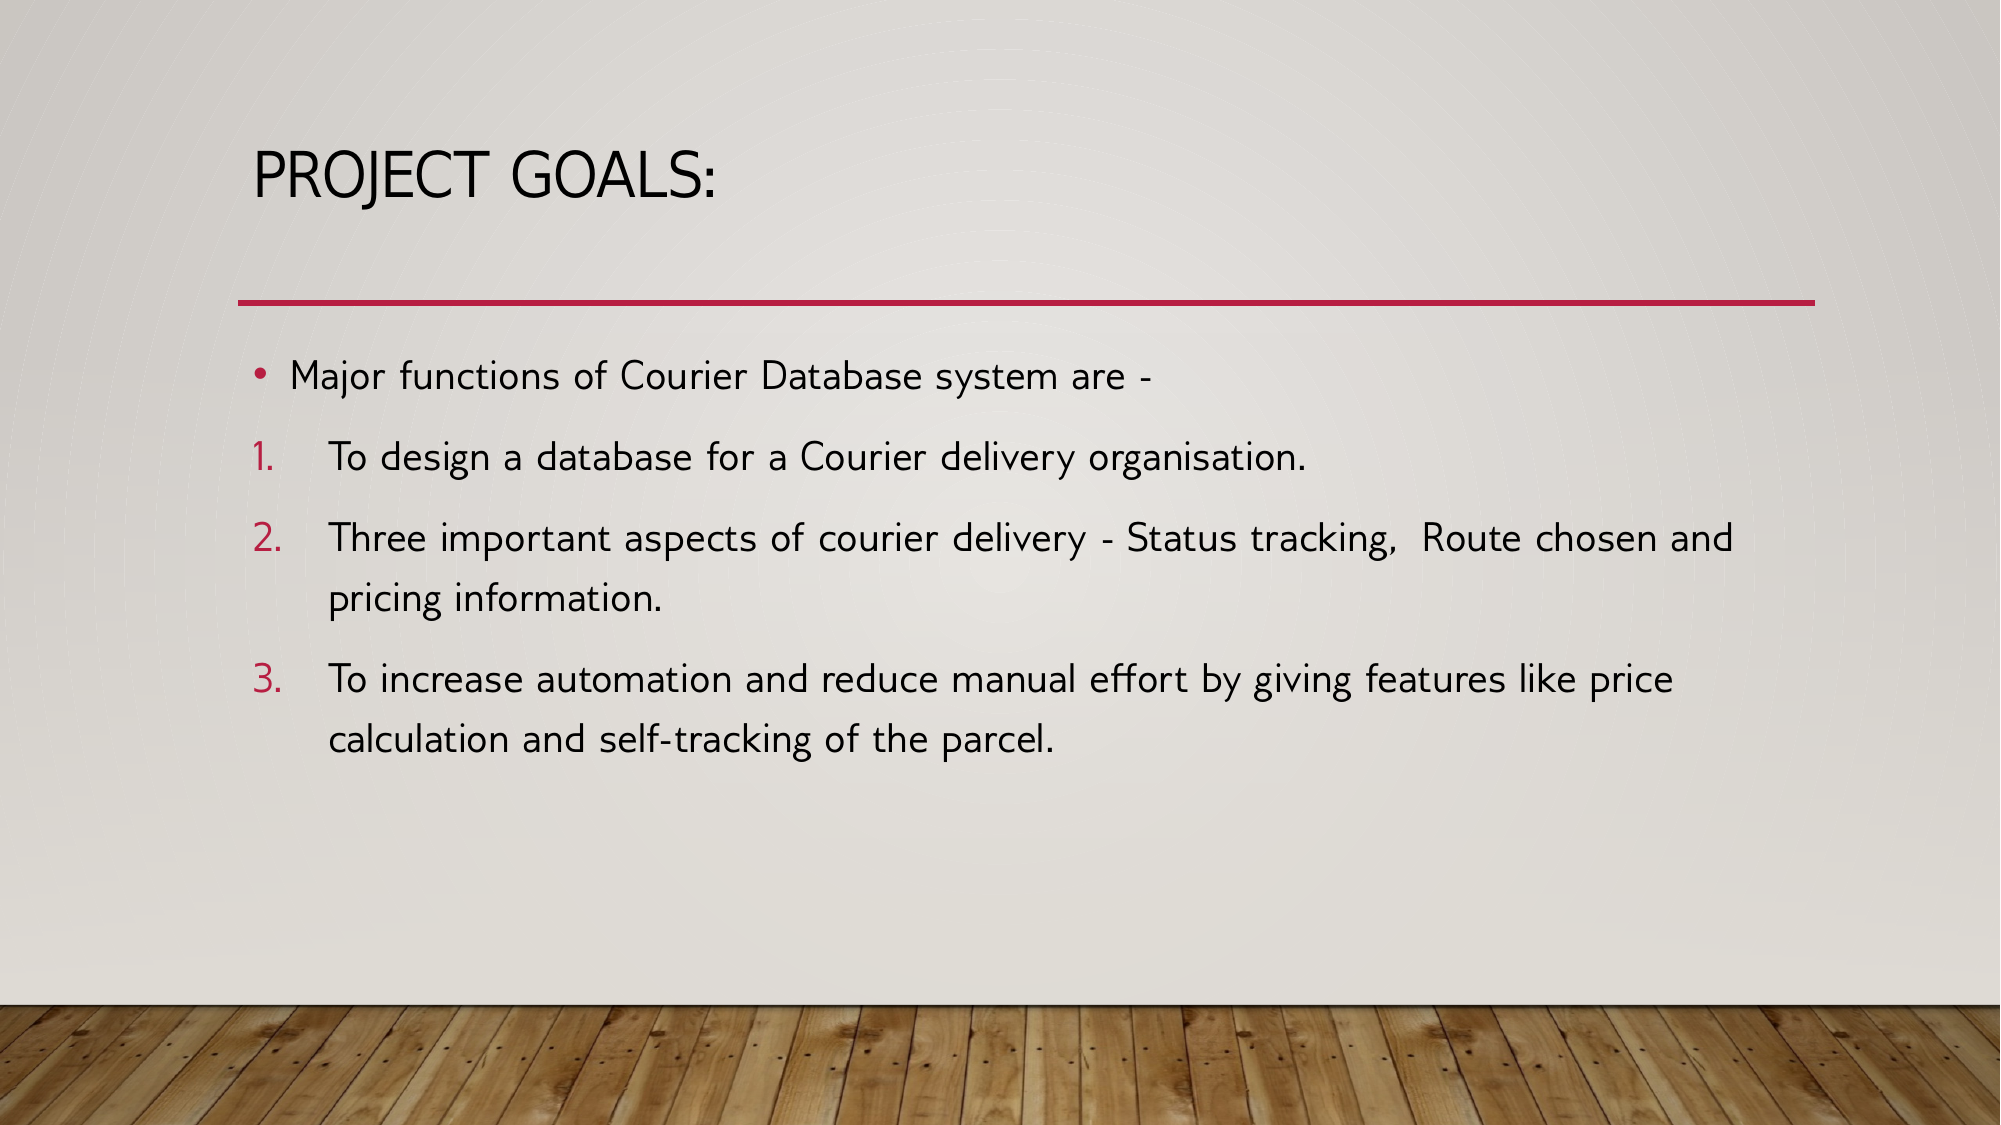

# Project goals:
Major functions of Courier Database system are -
To design a database for a Courier delivery organisation.
Three important aspects of courier delivery - Status tracking,  Route chosen and pricing information.
To increase automation and reduce manual effort by giving features like price calculation and self-tracking of the parcel.